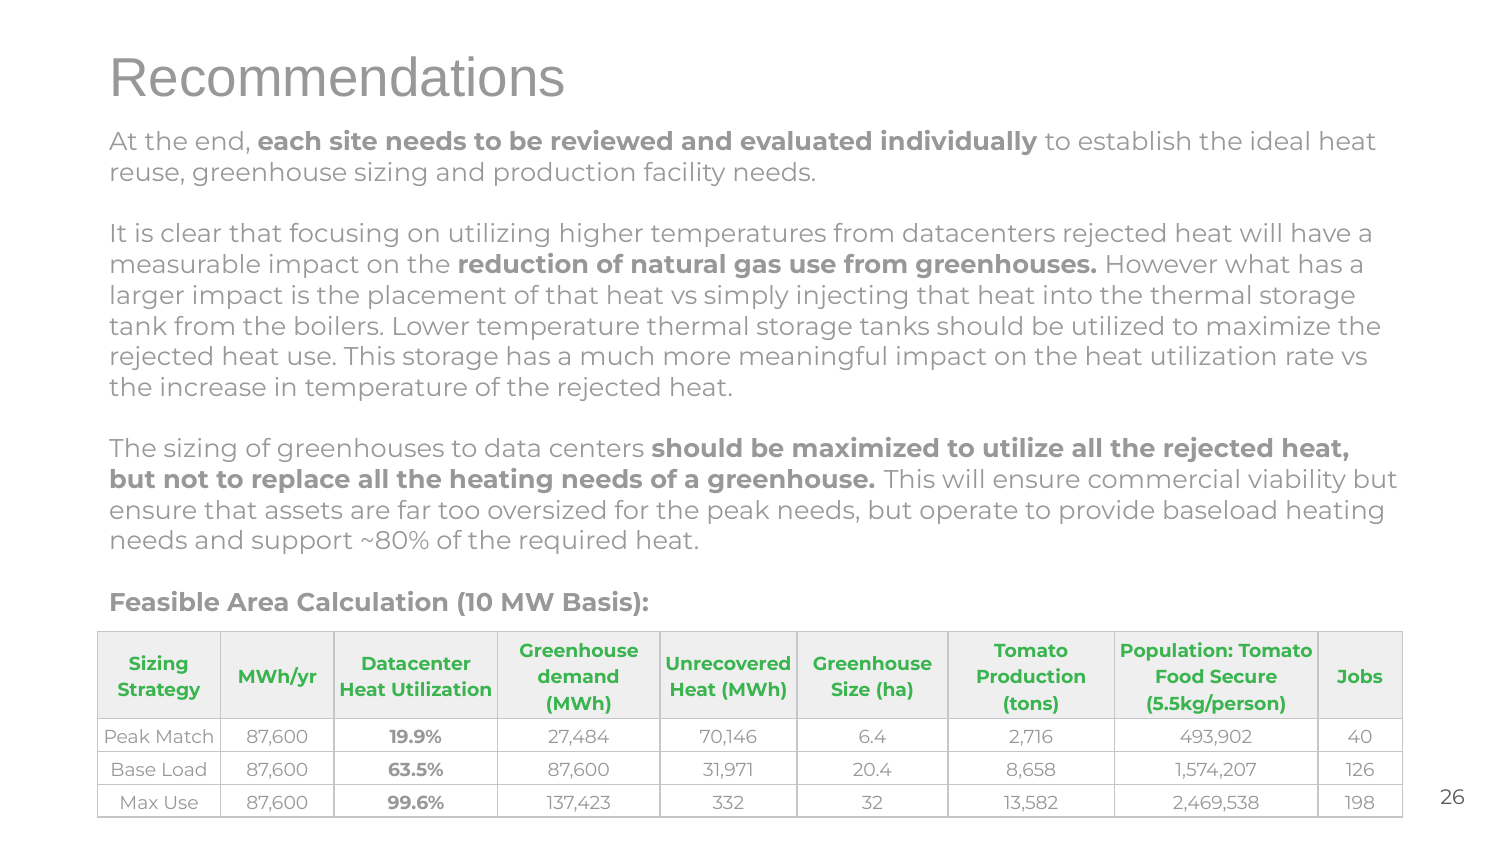

Recommendations
At the end, each site needs to be reviewed and evaluated individually to establish the ideal heat reuse, greenhouse sizing and production facility needs.

It is clear that focusing on utilizing higher temperatures from datacenters rejected heat will have a measurable impact on the reduction of natural gas use from greenhouses. However what has a larger impact is the placement of that heat vs simply injecting that heat into the thermal storage tank from the boilers. Lower temperature thermal storage tanks should be utilized to maximize the rejected heat use. This storage has a much more meaningful impact on the heat utilization rate vs the increase in temperature of the rejected heat.

The sizing of greenhouses to data centers should be maximized to utilize all the rejected heat, but not to replace all the heating needs of a greenhouse. This will ensure commercial viability but ensure that assets are far too oversized for the peak needs, but operate to provide baseload heating needs and support ~80% of the required heat.

Feasible Area Calculation (10 MW Basis):

| Sizing Strategy | MWh/yr | Datacenter Heat Utilization | Greenhouse demand (MWh) | Unrecovered Heat (MWh) | Greenhouse Size (ha) | Tomato Production (tons) | Population: Tomato Food Secure (5.5kg/person) | Jobs |
| --- | --- | --- | --- | --- | --- | --- | --- | --- |
| Peak Match | 87,600 | 19.9% | 27,484 | 70,146 | 6.4 | 2,716 | 493,902 | 40 |
| Base Load | 87,600 | 63.5% | 87,600 | 31,971 | 20.4 | 8,658 | 1,574,207 | 126 |
| Max Use | 87,600 | 99.6% | 137,423 | 332 | 32 | 13,582 | 2,469,538 | 198 |
26